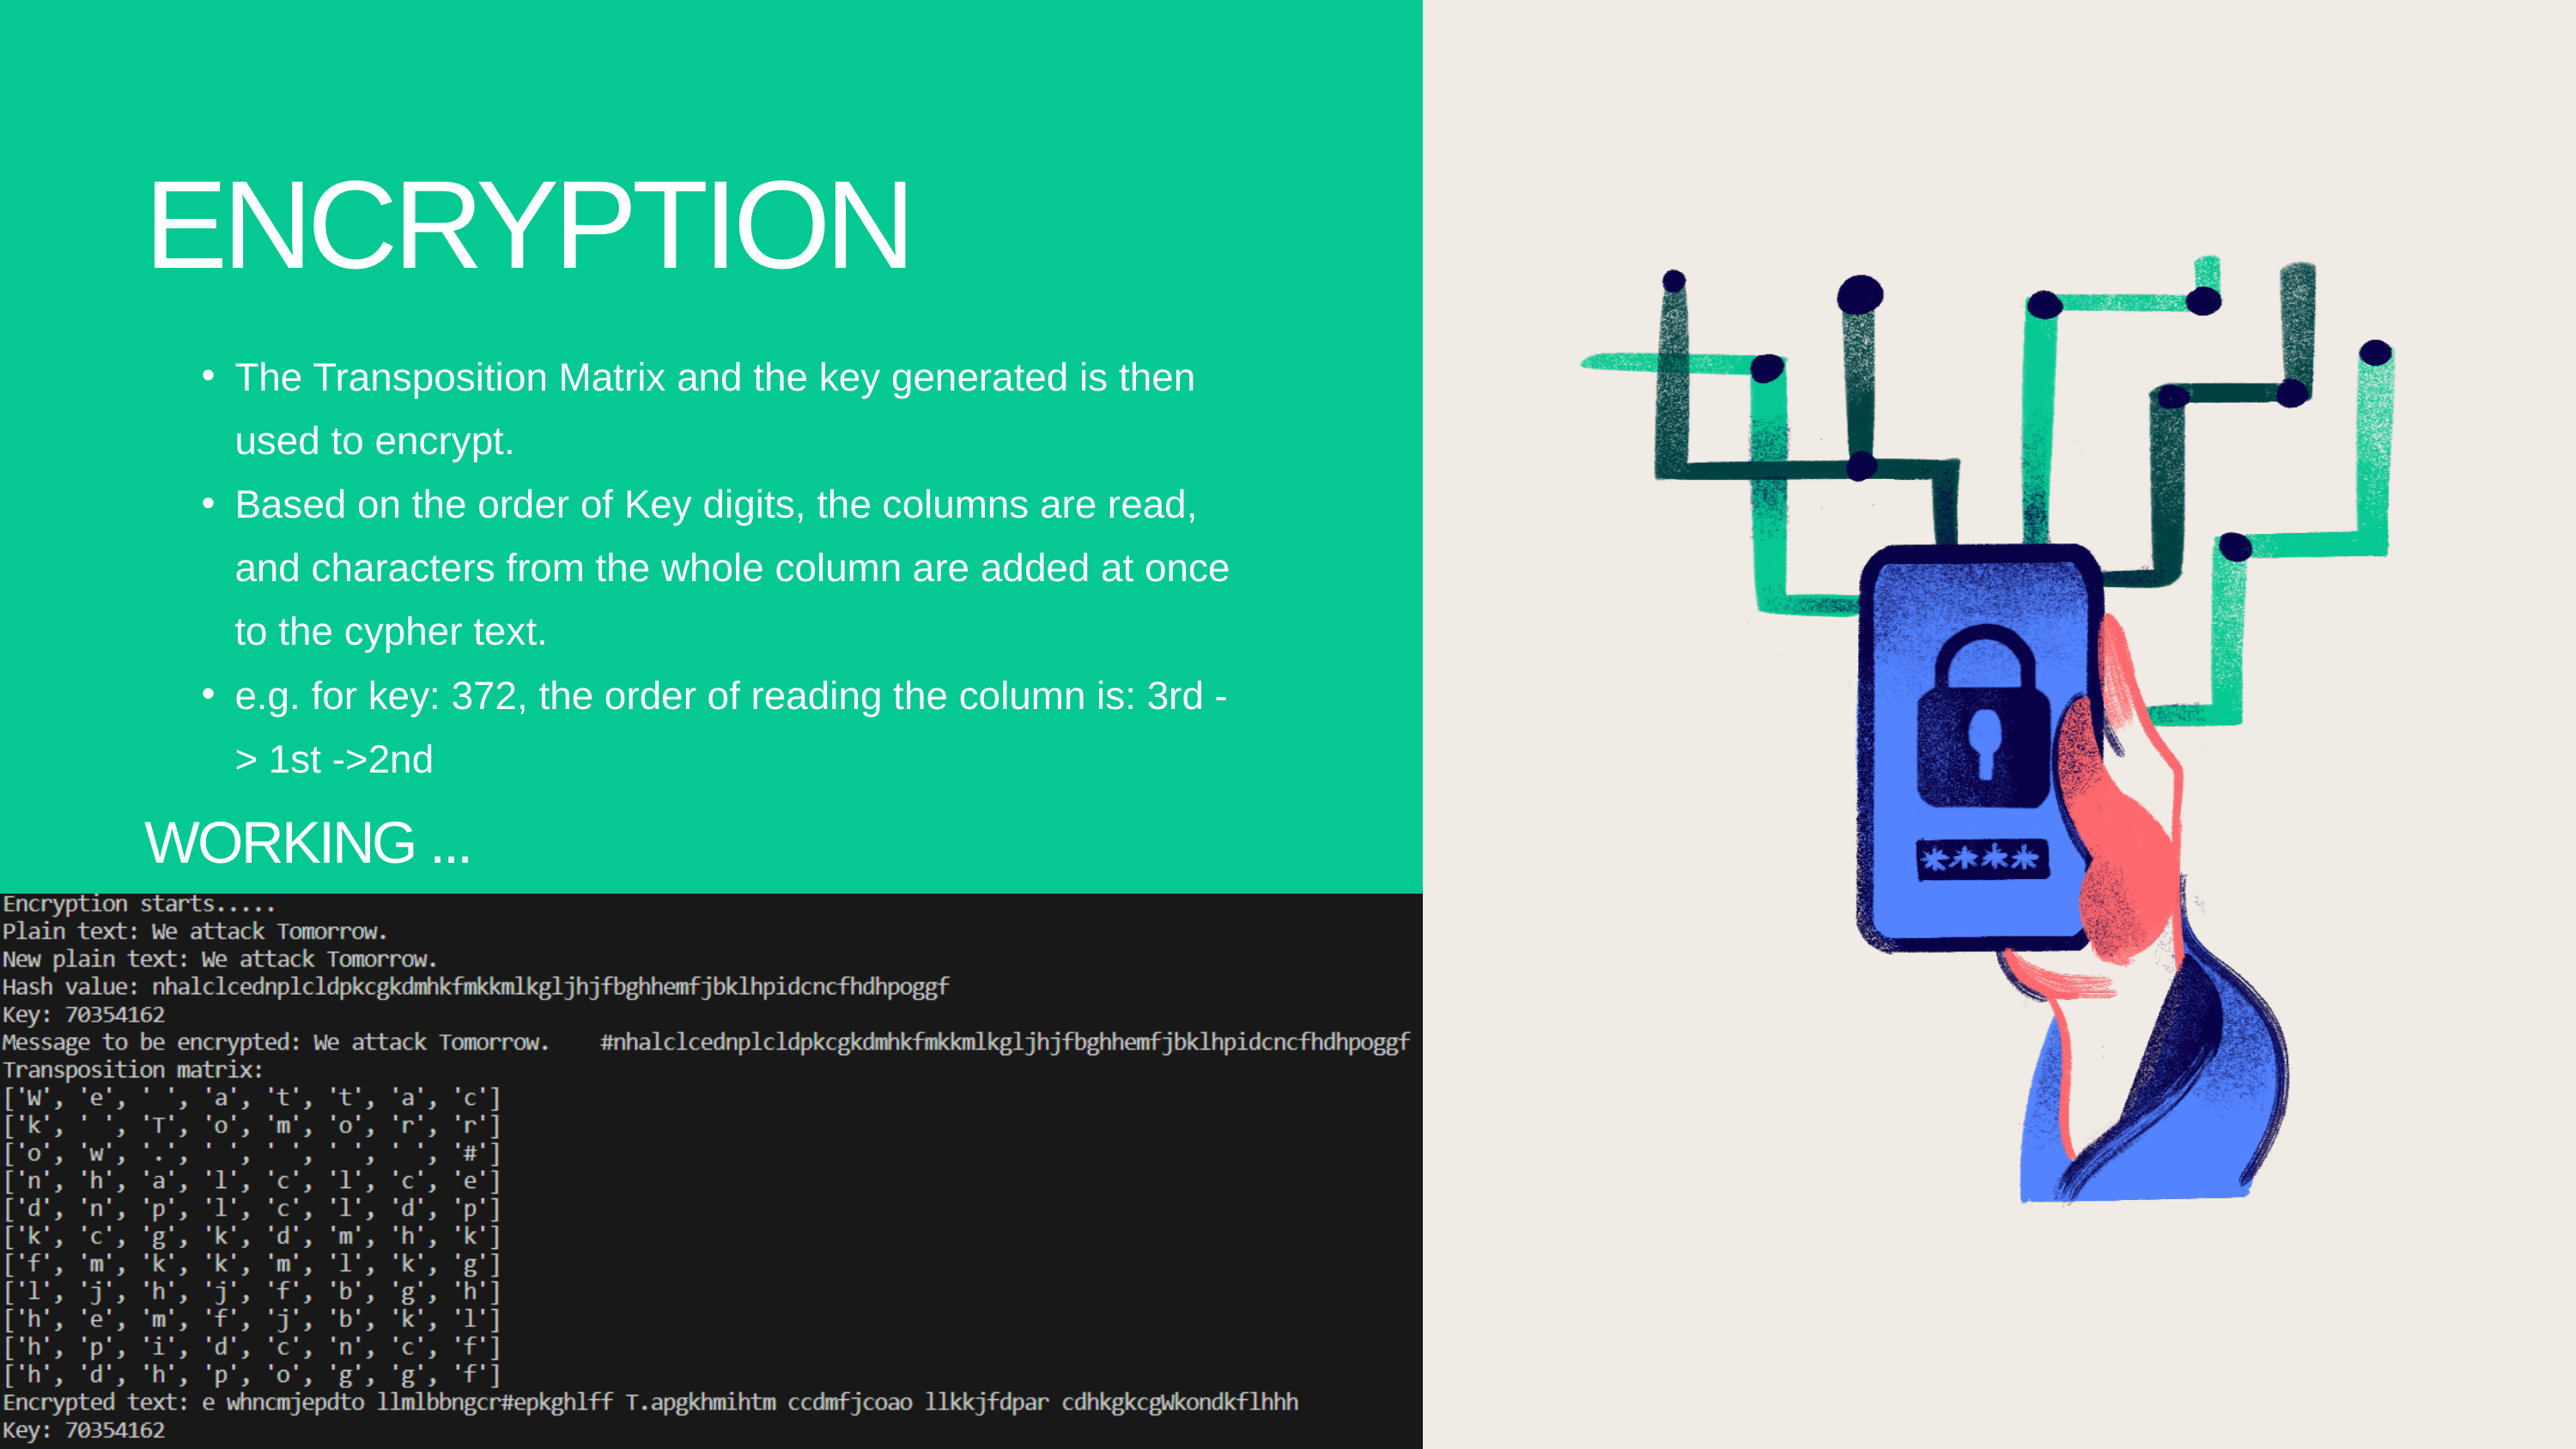

ENCRYPTION

The Transposition Matrix and the key generated is then used to encrypt.
Based on the order of Key digits, the columns are read, and characters from the whole column are added at once to the cypher text.
e.g. for key: 372, the order of reading the column is: 3rd -> 1st ->2nd
WORKING ...